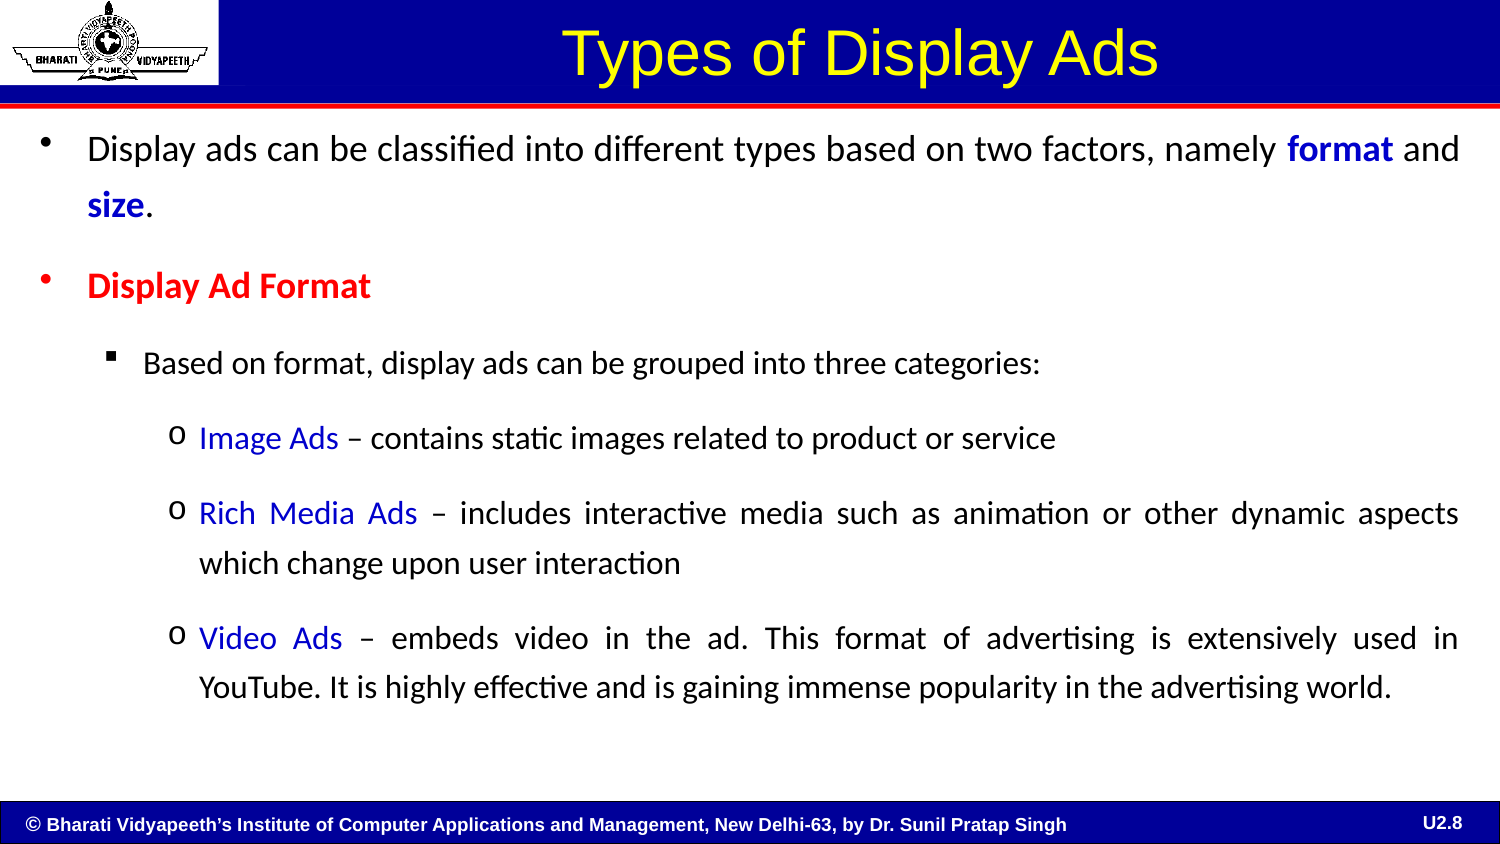

# Types of Display Ads
Display ads can be classified into different types based on two factors, namely format and size.
Display Ad Format
Based on format, display ads can be grouped into three categories:
Image Ads – contains static images related to product or service
Rich Media Ads – includes interactive media such as animation or other dynamic aspects which change upon user interaction
Video Ads – embeds video in the ad. This format of advertising is extensively used in YouTube. It is highly effective and is gaining immense popularity in the advertising world.